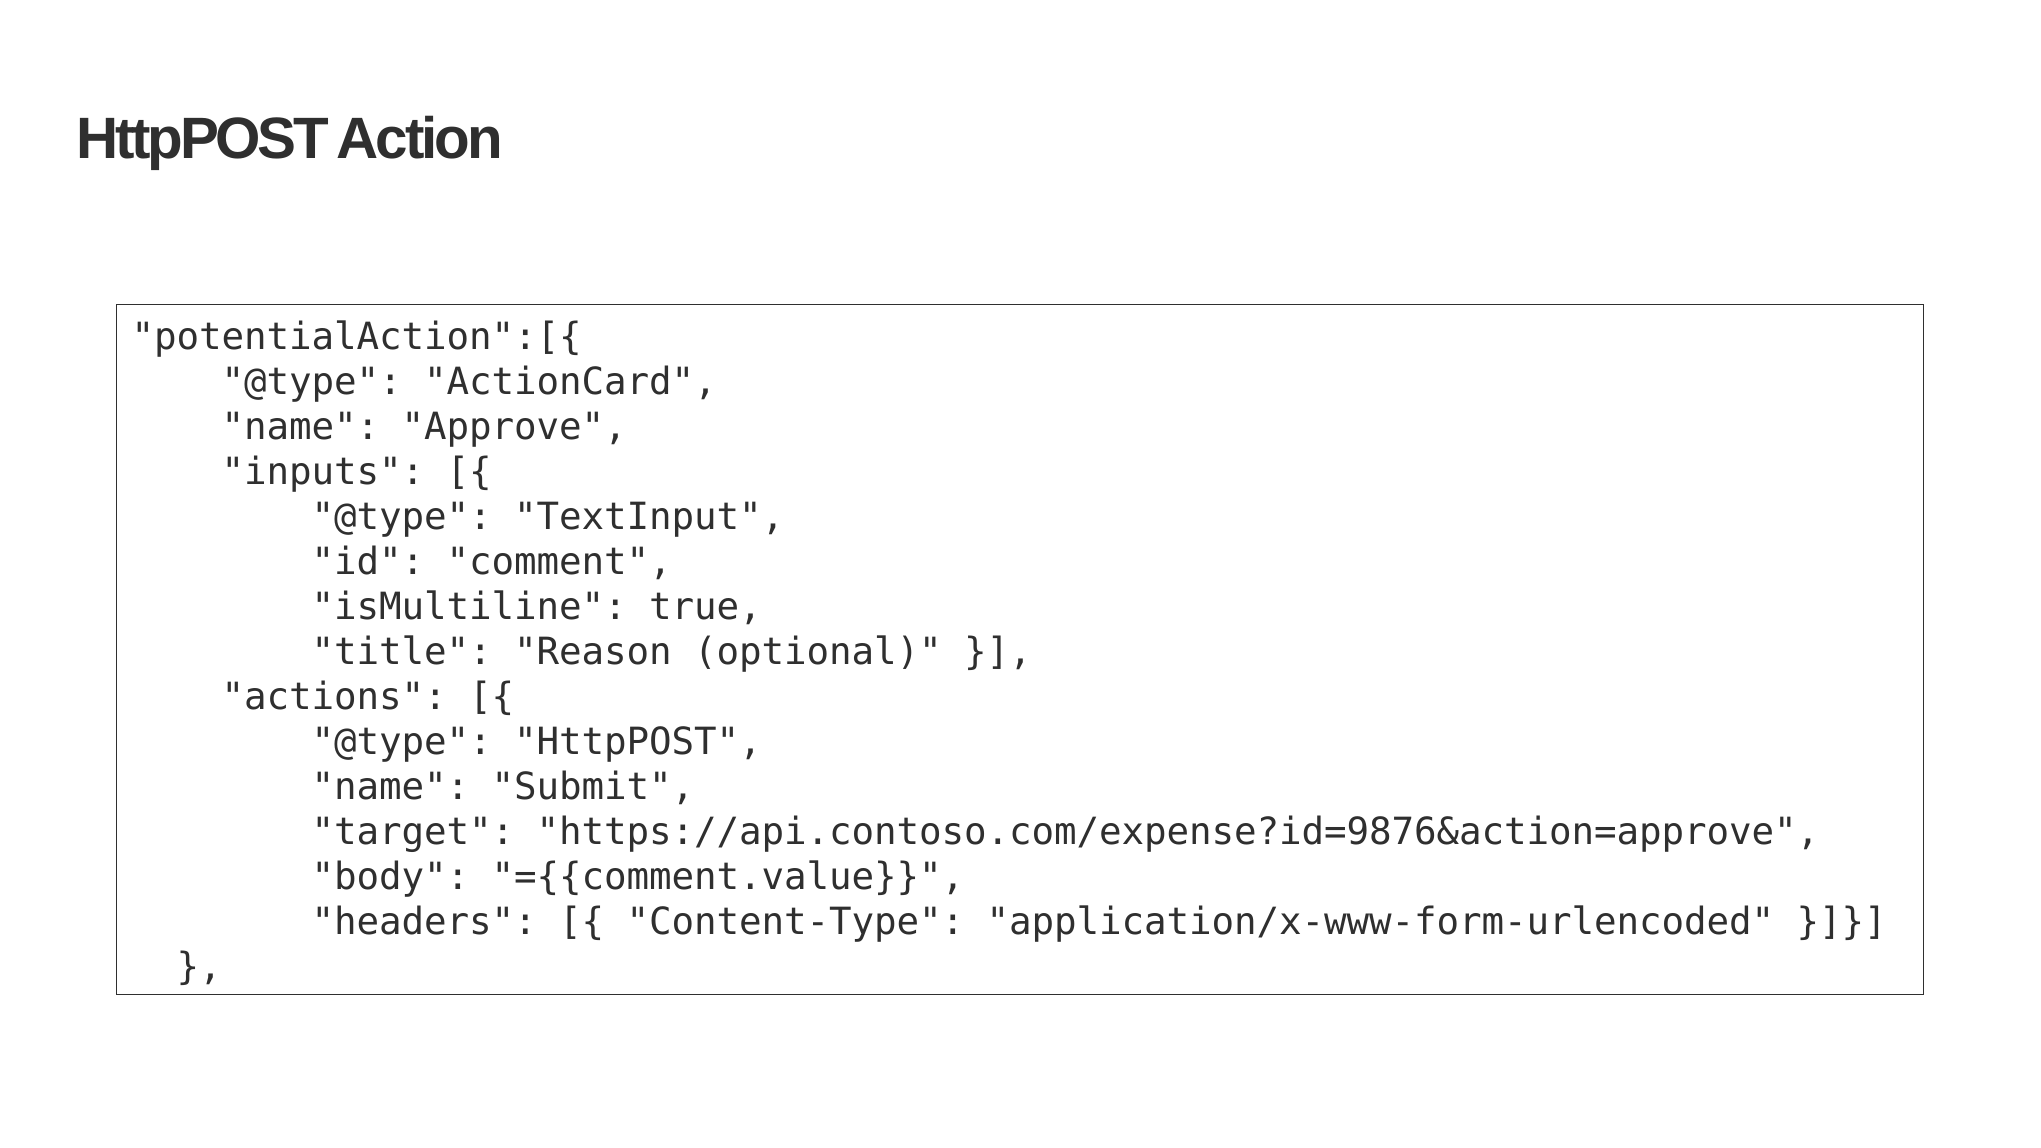

# HttpPOST Action
"potentialAction":[{
    "@type": "ActionCard",
    "name": "Approve",
    "inputs": [{
        "@type": "TextInput",
        "id": "comment",
        "isMultiline": true,
        "title": "Reason (optional)" }],
    "actions": [{
        "@type": "HttpPOST",
        "name": "Submit",
        "target": "https://api.contoso.com/expense?id=9876&action=approve",
        "body": "={{comment.value}}",
        "headers": [{ "Content-Type": "application/x-www-form-urlencoded" }]}]
  },